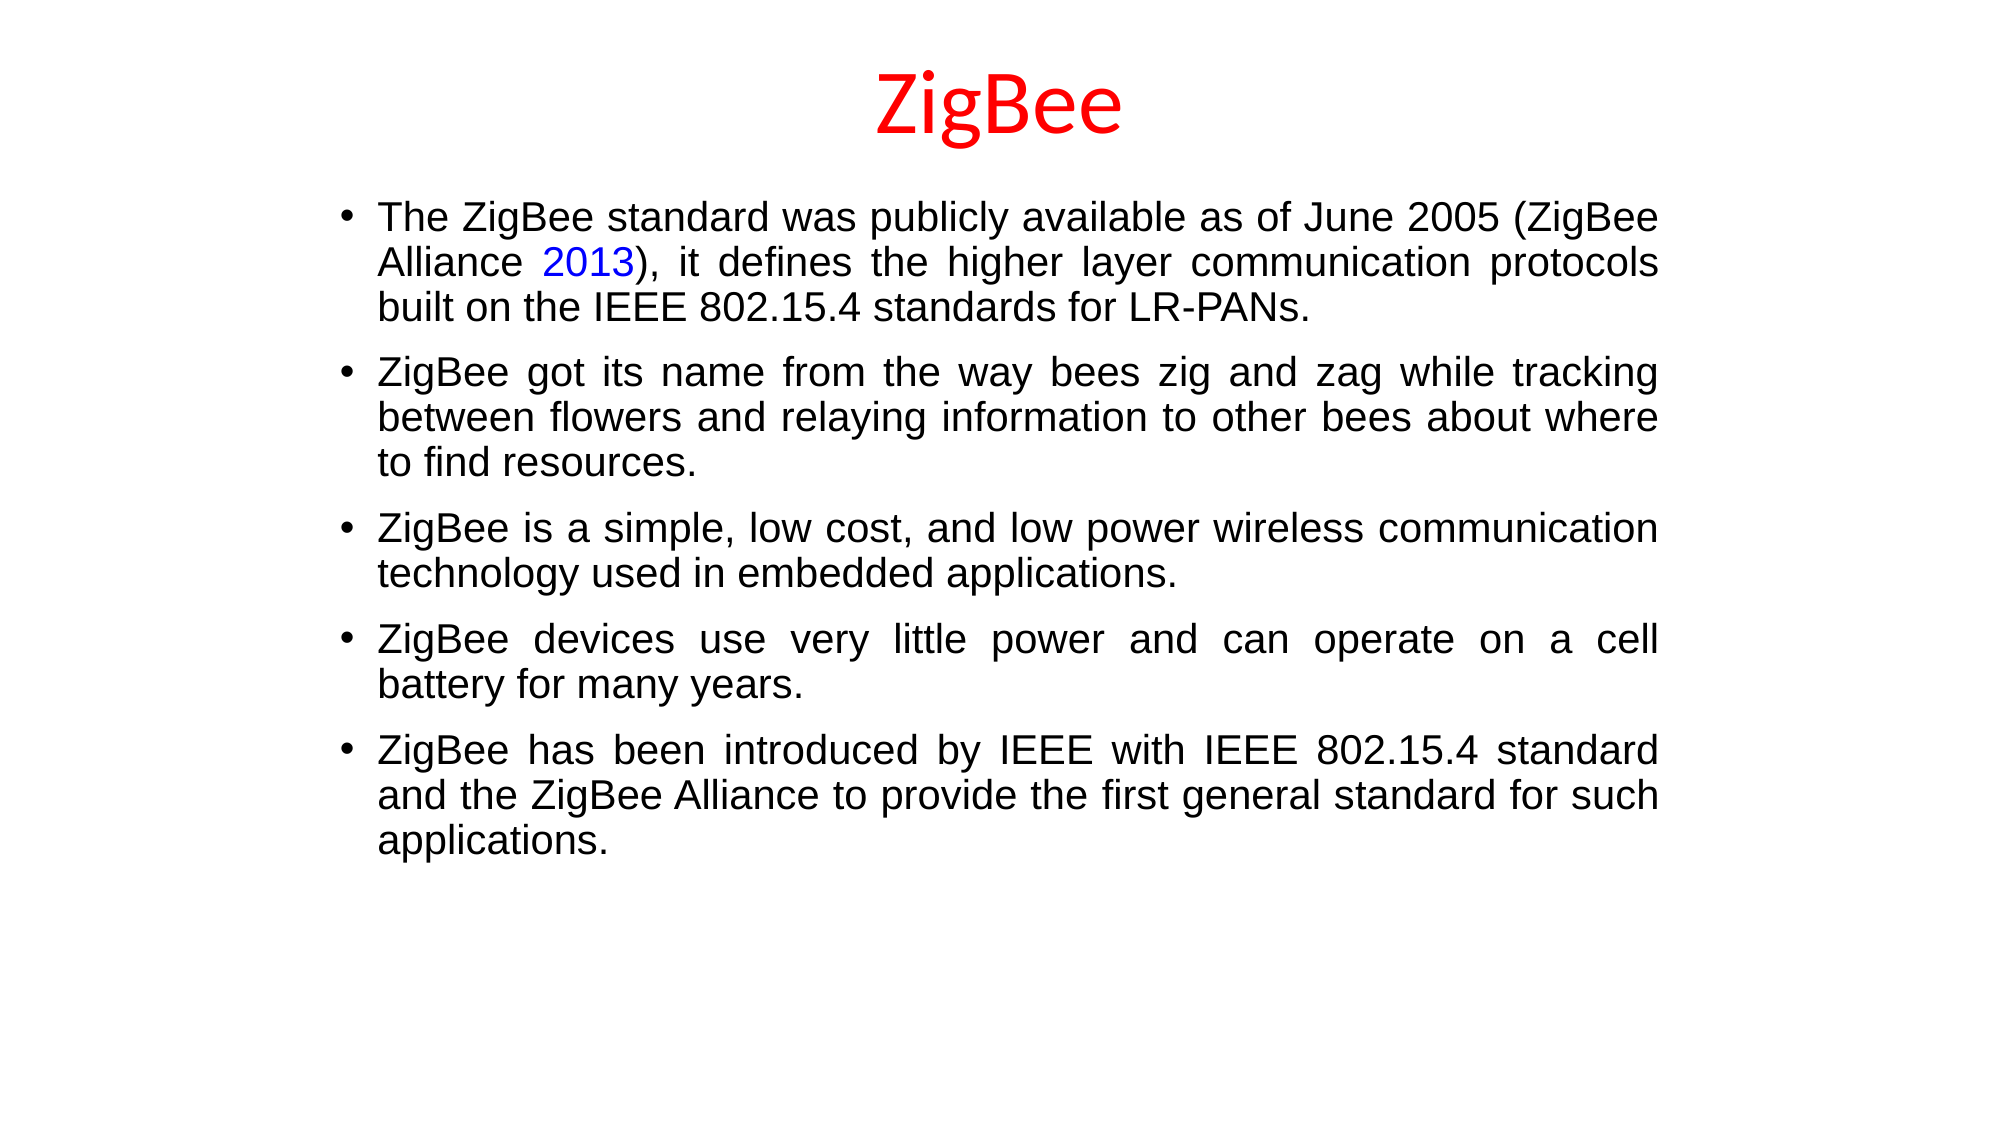

# ZigBee
The ZigBee standard was publicly available as of June 2005 (ZigBee Alliance 2013), it defines the higher layer communication protocols built on the IEEE 802.15.4 standards for LR-PANs.
ZigBee got its name from the way bees zig and zag while tracking between flowers and relaying information to other bees about where to find resources.
ZigBee is a simple, low cost, and low power wireless communication technology used in embedded applications.
ZigBee devices use very little power and can operate on a cell battery for many years.
ZigBee has been introduced by IEEE with IEEE 802.15.4 standard and the ZigBee Alliance to provide the first general standard for such applications.